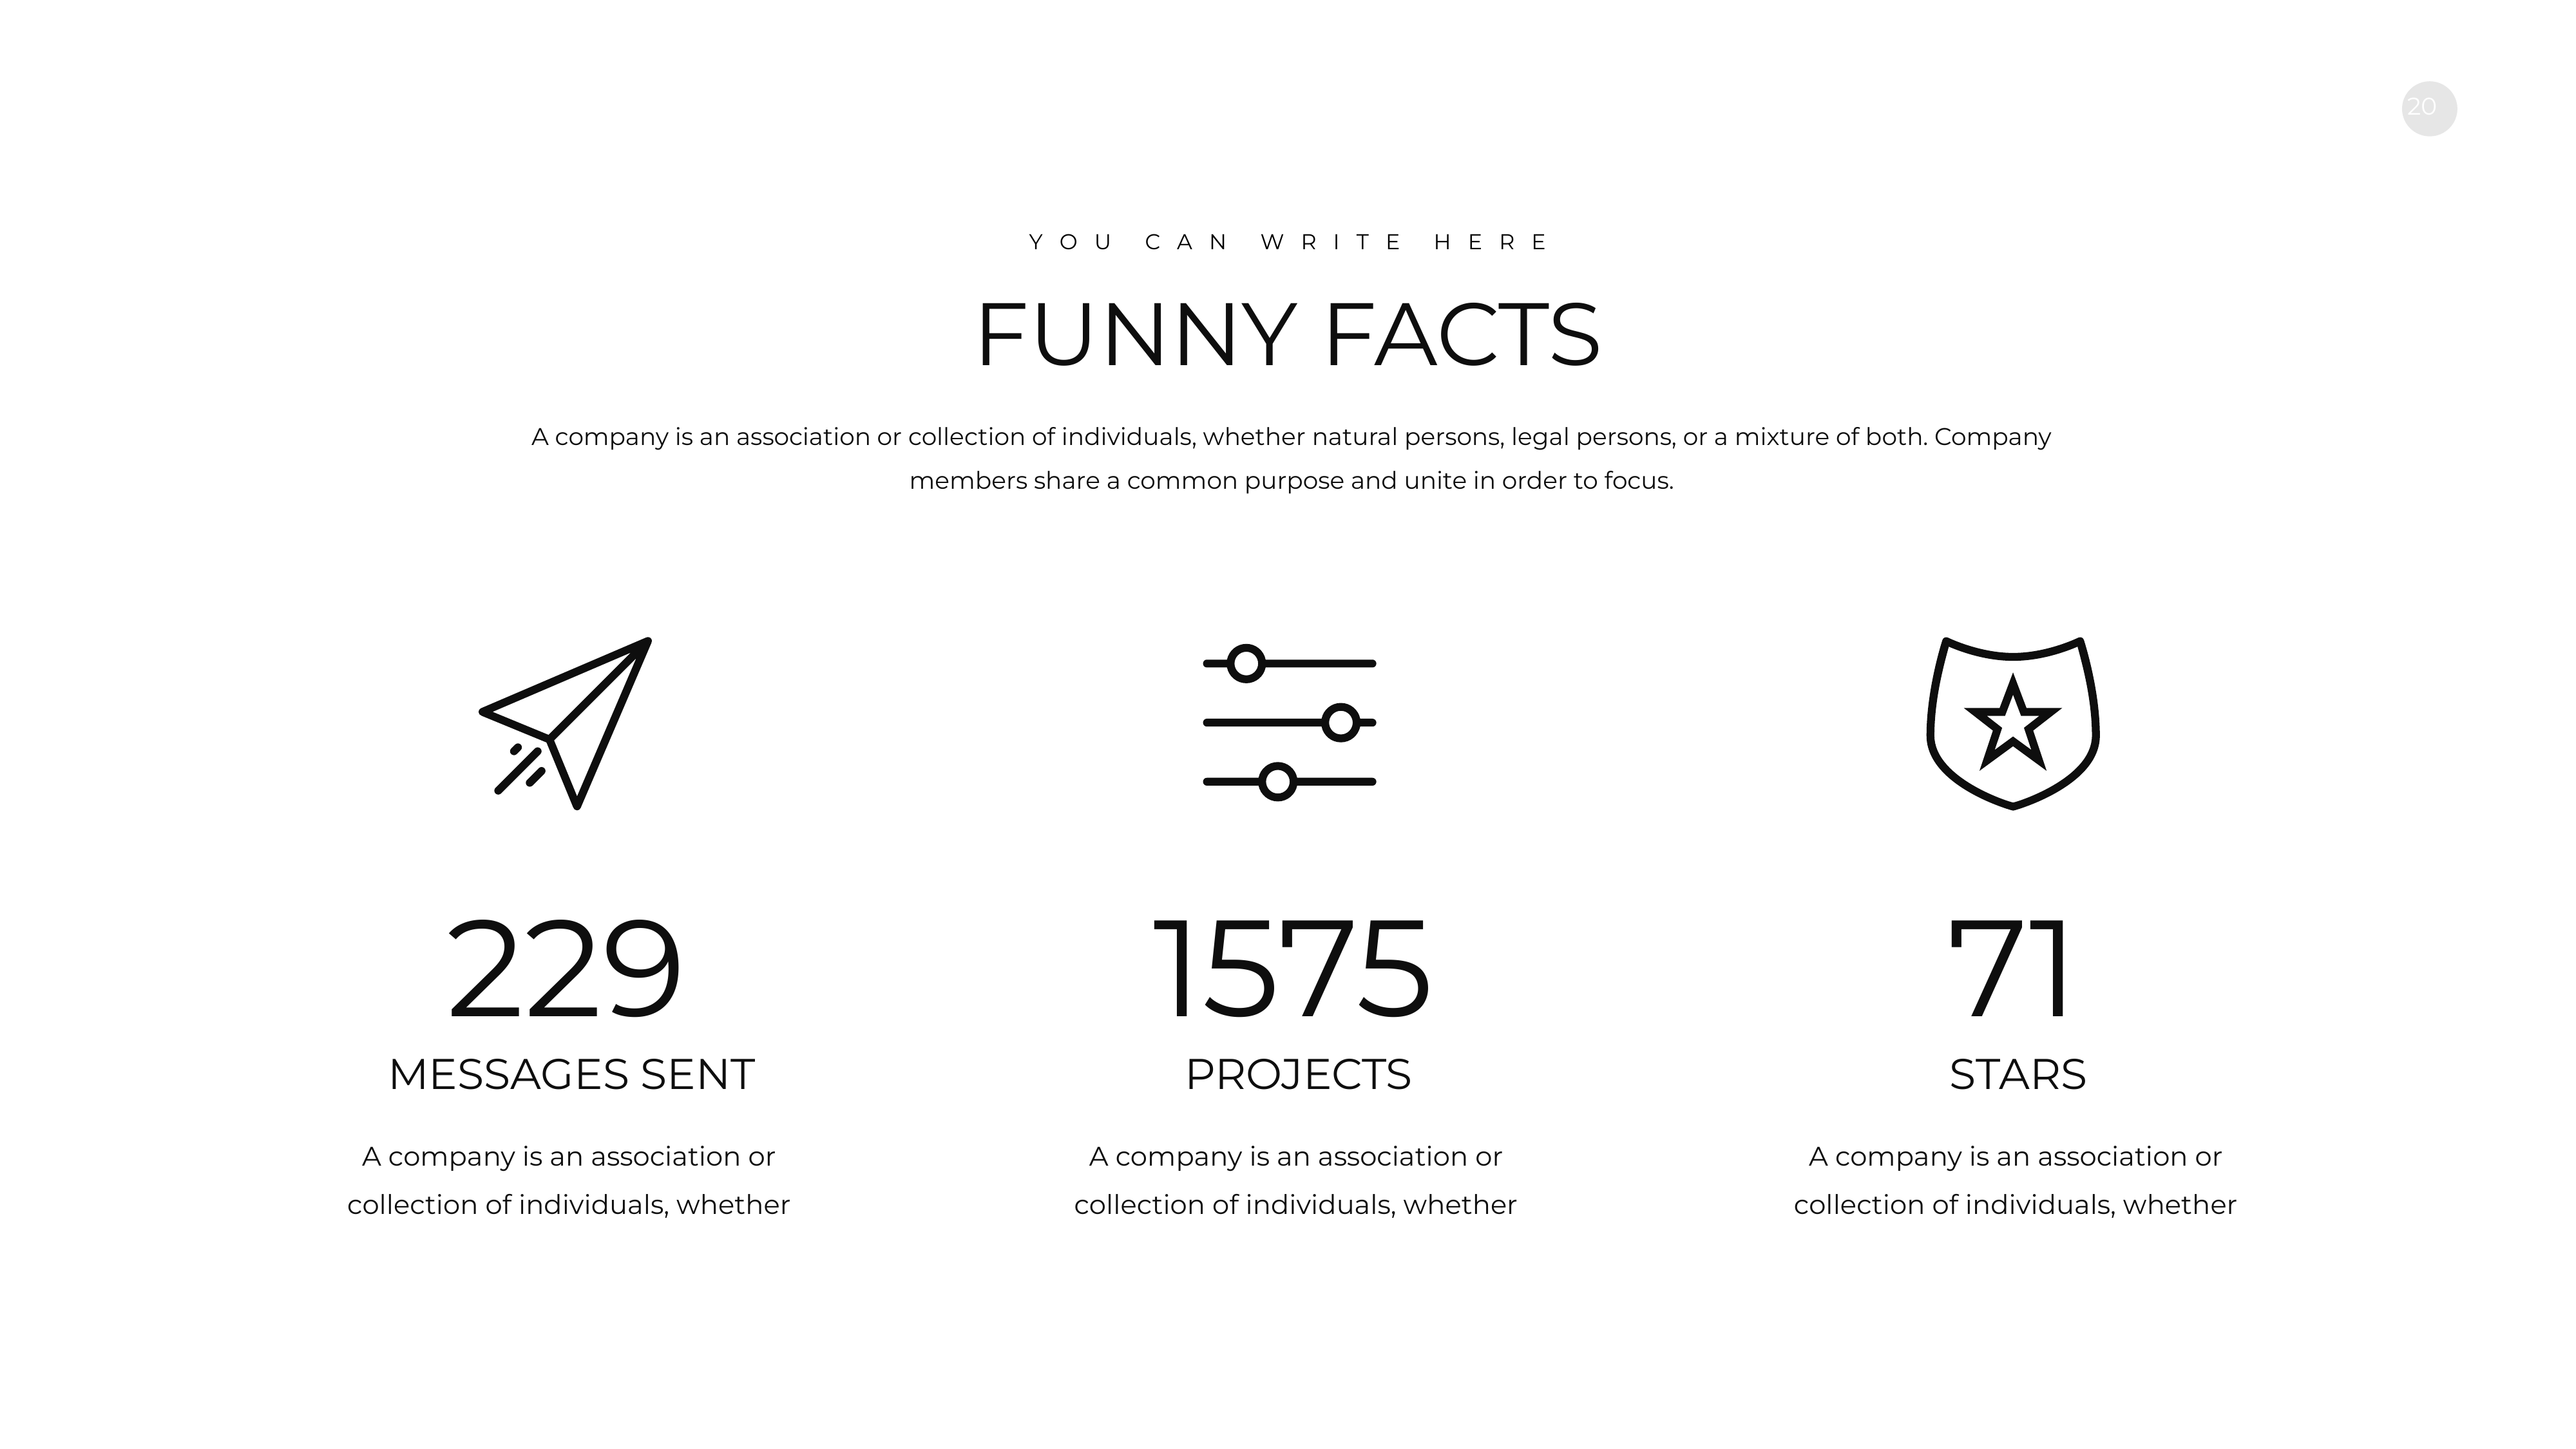

Y   O   U      C   A   N      W   R   I   T   E      H   E   R   E
FUNNY FACTS
A company is an association or collection of individuals, whether natural persons, legal persons, or a mixture of both. Company members share a common purpose and unite in order to focus.

229
1575
71
MESSAGES SENT
PROJECTS
STARS
A company is an association or collection of individuals, whether
A company is an association or collection of individuals, whether
A company is an association or collection of individuals, whether